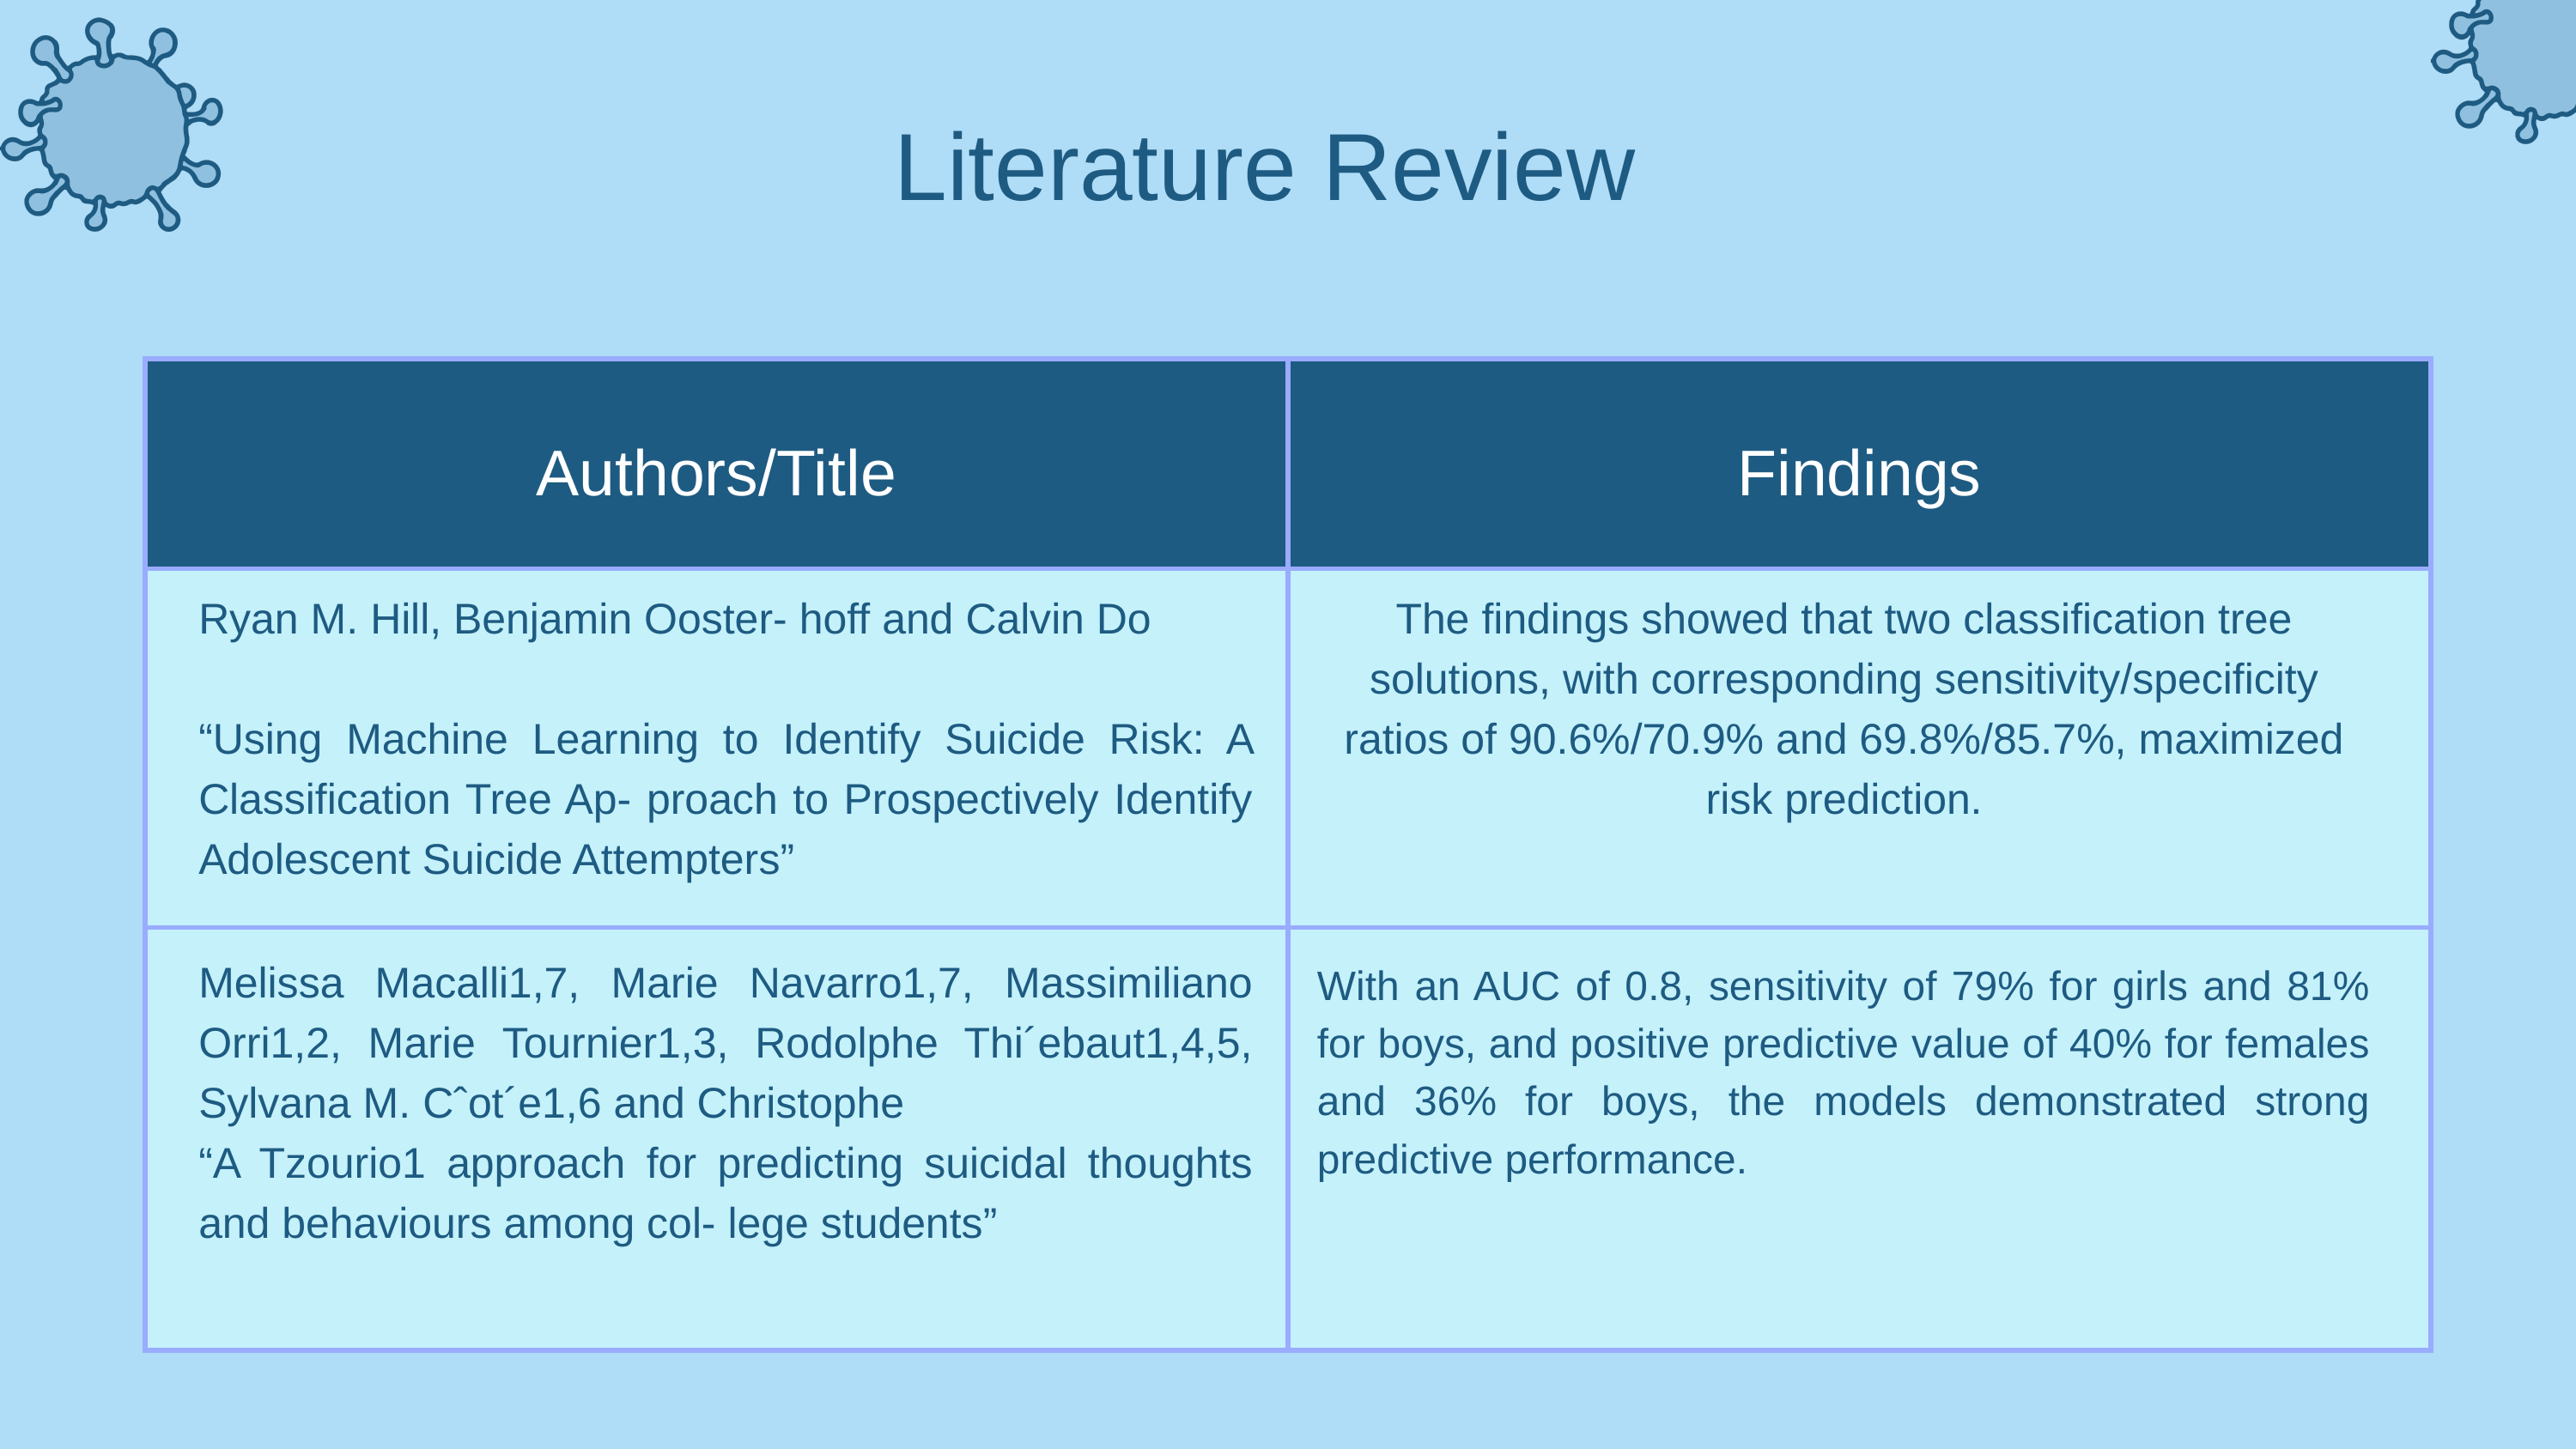

Literature Review
| Authors/Title | Findings |
| --- | --- |
|  |  |
|  |  |
Ryan M. Hill, Benjamin Ooster- hoff and Calvin Do

“Using Machine Learning to Identify Suicide Risk: A Classification Tree Ap- proach to Prospectively Identify Adolescent Suicide Attempters”

The findings showed that two classification tree solutions, with corresponding sensitivity/specificity ratios of 90.6%/70.9% and 69.8%/85.7%, maximized risk prediction.

Melissa Macalli1,7, Marie Navarro1,7, Massimiliano Orri1,2, Marie Tournier1,3, Rodolphe Thi´ebaut1,4,5, Sylvana M. Cˆot´e1,6 and Christophe
“A Tzourio1 approach for predicting suicidal thoughts and behaviours among col- lege students”
With an AUC of 0.8, sensitivity of 79% for girls and 81% for boys, and positive predictive value of 40% for females and 36% for boys, the models demonstrated strong predictive performance.